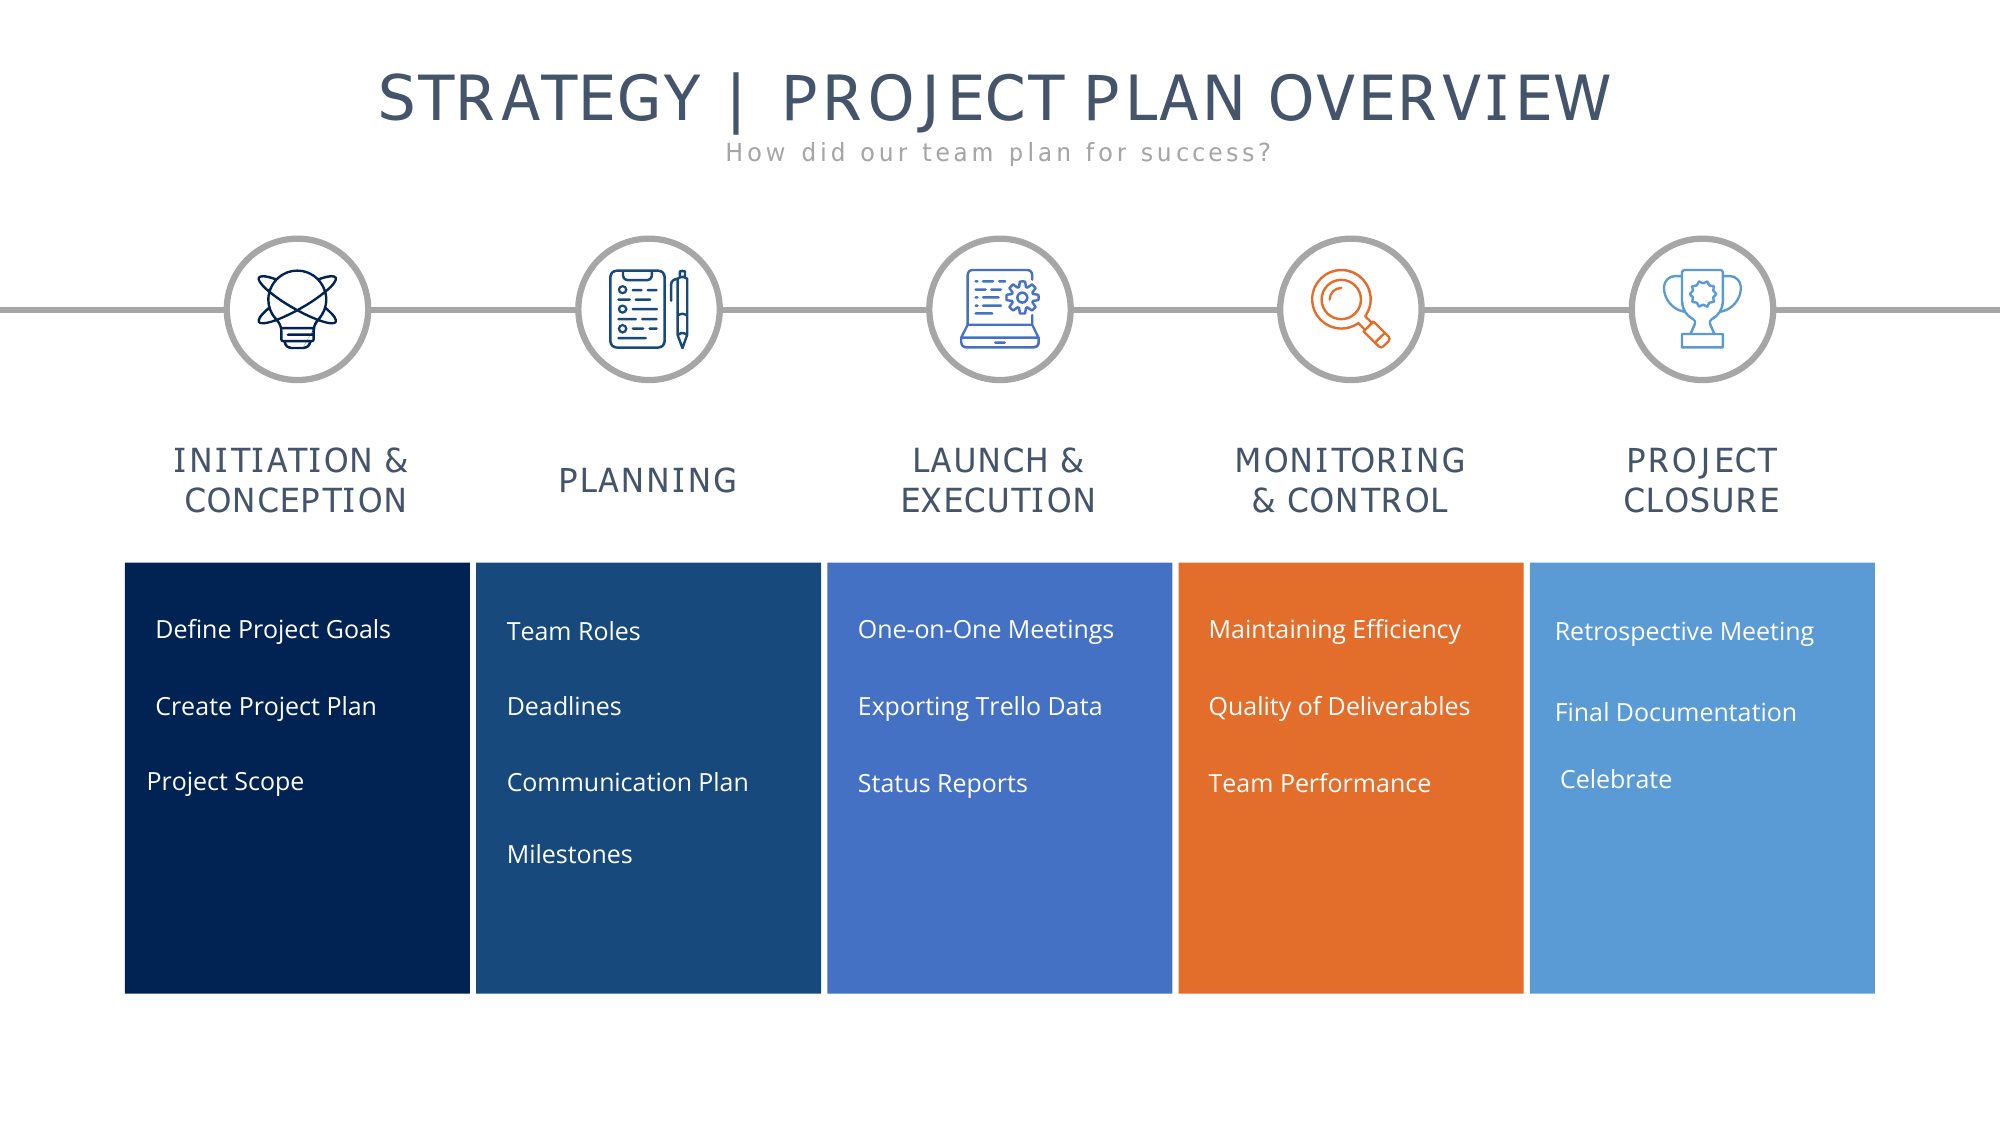

STRATEGY | PROJECT PLAN OVERVIEW
How did our team plan for success?

INITIATION &
CONCEPTION
MONITORING
& CONTROL
LAUNCH &
EXECUTION
PROJECT
CLOSURE
PLANNING

Define Project Goals
One-on-One Meetings
Maintaining Efficiency
Retrospective Meeting
Team Roles
Create Project Plan
Deadlines
Exporting Trello Data
Quality of Deliverables
Final Documentation
Celebrate
Project Scope
Communication Plan
Status Reports
Team Performance
Milestones